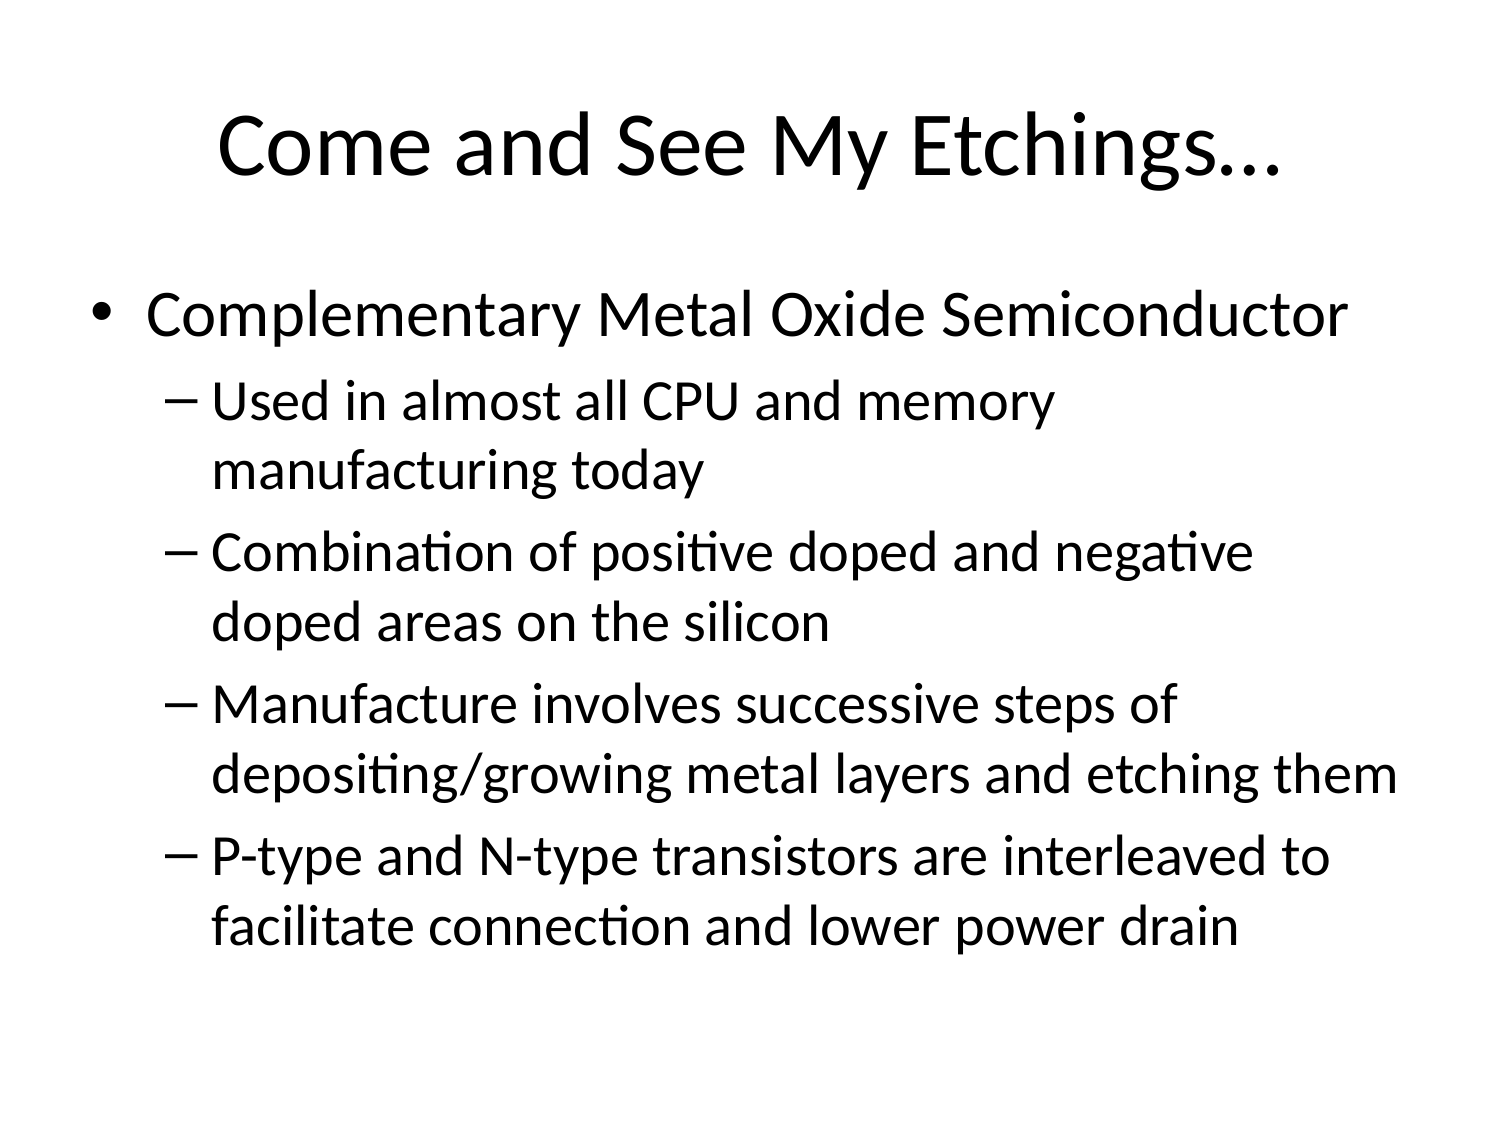

# Come and See My Etchings…
Complementary Metal Oxide Semiconductor
Used in almost all CPU and memory manufacturing today
Combination of positive doped and negative doped areas on the silicon
Manufacture involves successive steps of depositing/growing metal layers and etching them
P-type and N-type transistors are interleaved to facilitate connection and lower power drain